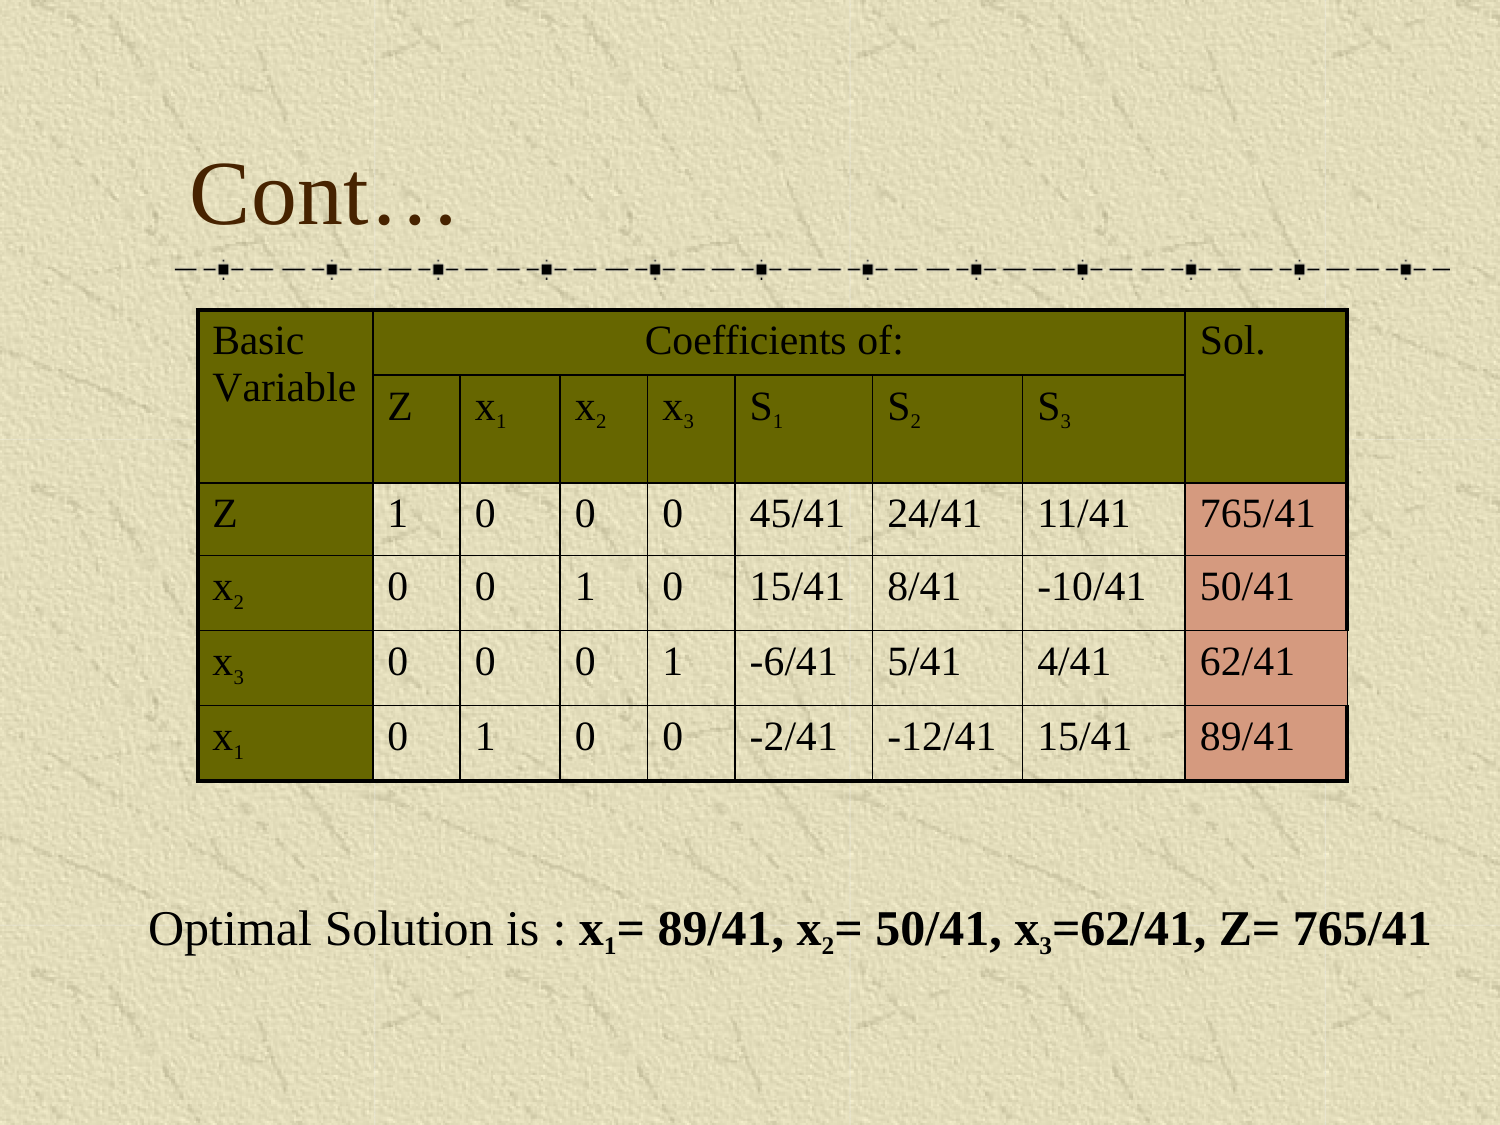

# Cont…

| Basic Variable | Coefficients of: |  |  |  |  |  |  | Sol. |
| --- | --- | --- | --- | --- | --- | --- | --- | --- |
|  | Z | x1 | x2 | x3 | S1 | S2 | S3 |  |
| Z | 1 | 0 | 0 | 0 | 45/41 | 24/41 | 11/41 | 765/41 |
| x2 | 0 | 0 | 1 | 0 | 15/41 | 8/41 | -10/41 | 50/41 |
| x3 | 0 | 0 | 0 | 1 | -6/41 | 5/41 | 4/41 | 62/41 |
| x1 | 0 | 1 | 0 | 0 | -2/41 | -12/41 | 15/41 | 89/41 |
Optimal Solution is : x1= 89/41, x2= 50/41, x3=62/41, Z= 765/41